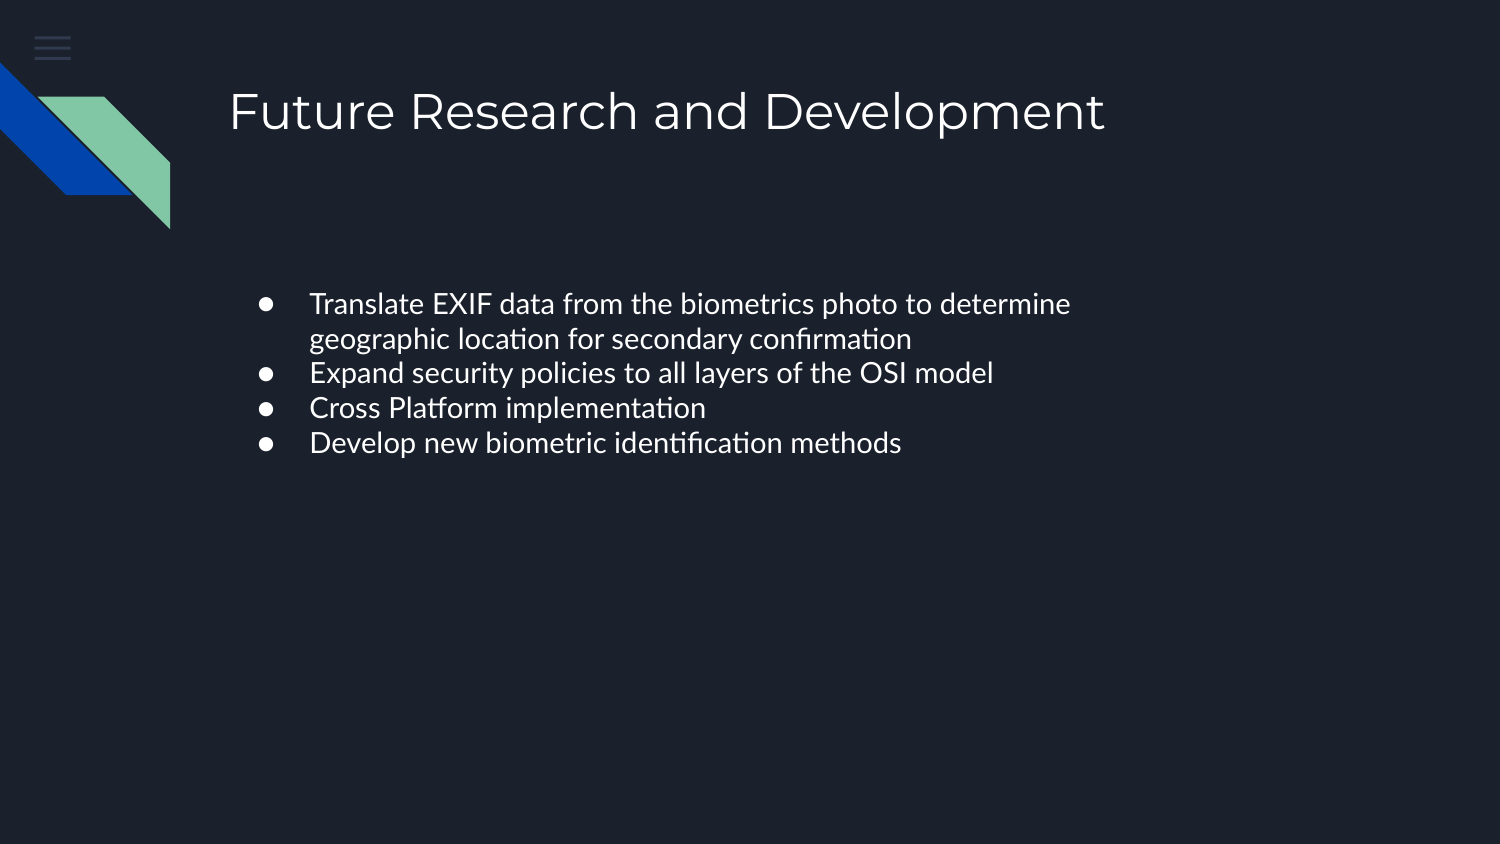

# Future Research and Development
Translate EXIF data from the biometrics photo to determine geographic location for secondary confirmation
Expand security policies to all layers of the OSI model
Cross Platform implementation
Develop new biometric identification methods